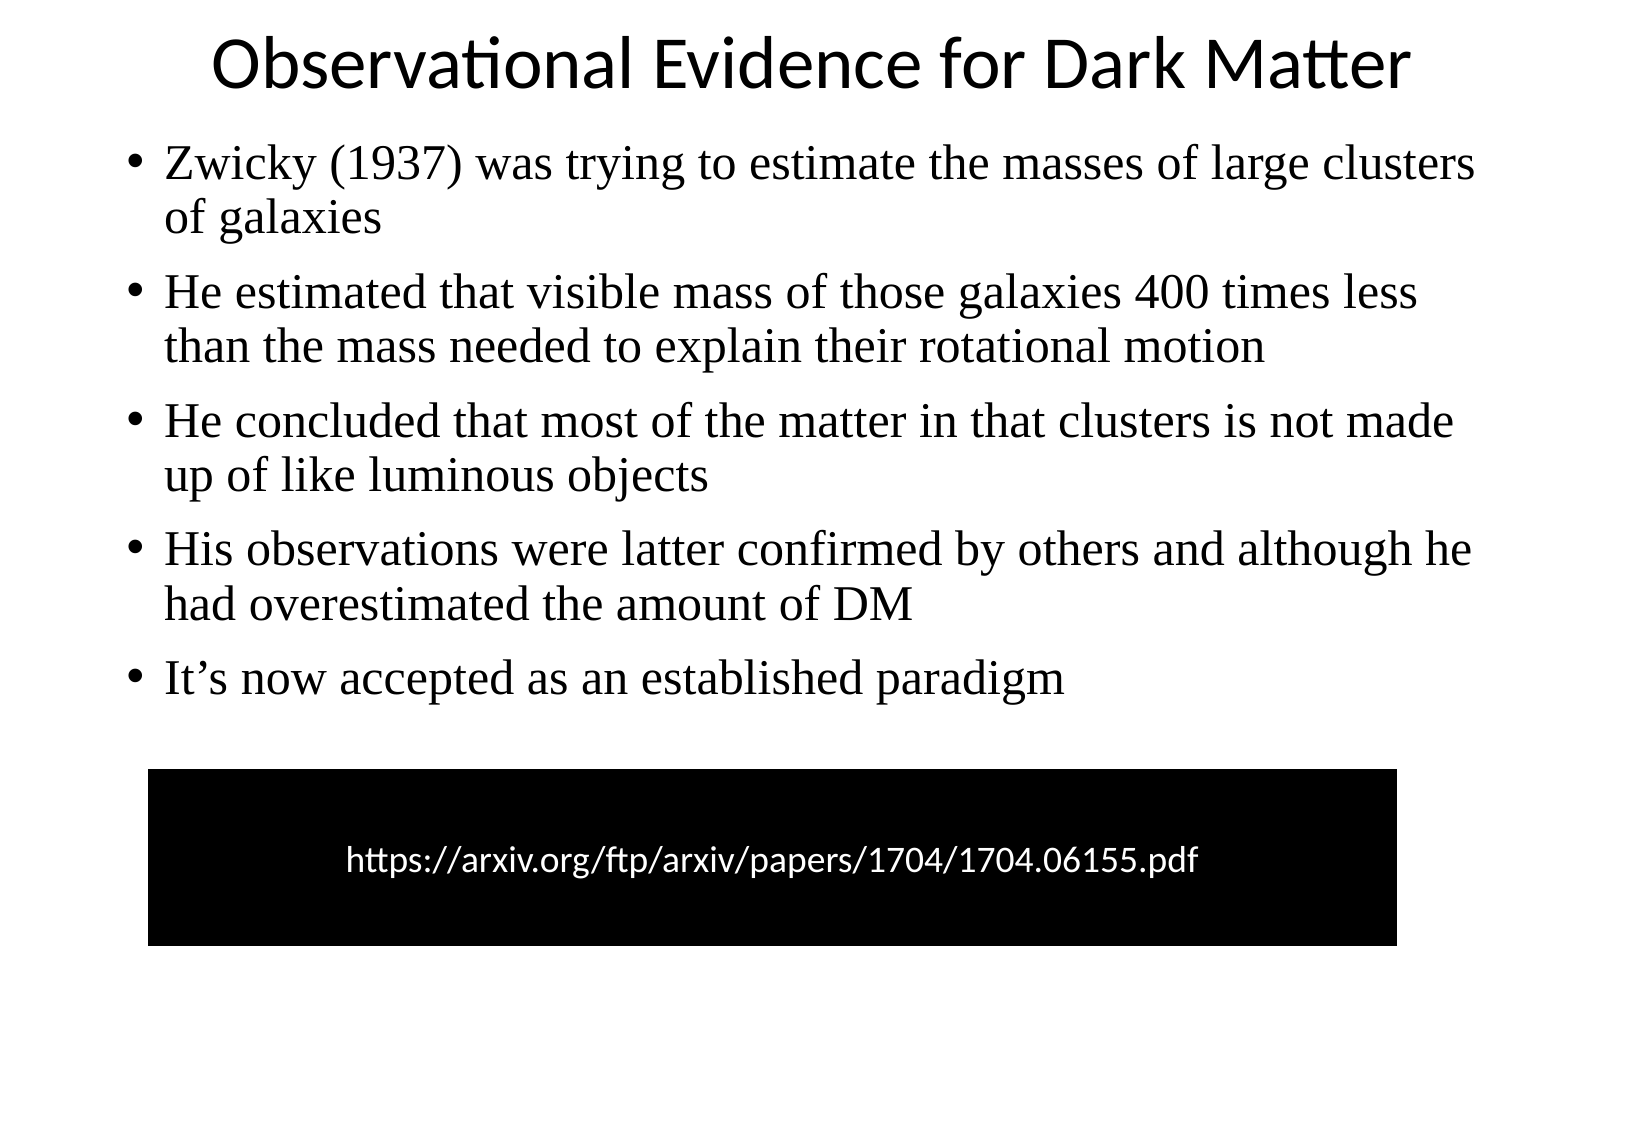

# Observational Evidence for Dark Matter
Zwicky (1937) was trying to estimate the masses of large clusters of galaxies
He estimated that visible mass of those galaxies 400 times less than the mass needed to explain their rotational motion
He concluded that most of the matter in that clusters is not made up of like luminous objects
His observations were latter confirmed by others and although he had overestimated the amount of DM
It’s now accepted as an established paradigm
https://arxiv.org/ftp/arxiv/papers/1704/1704.06155.pdf